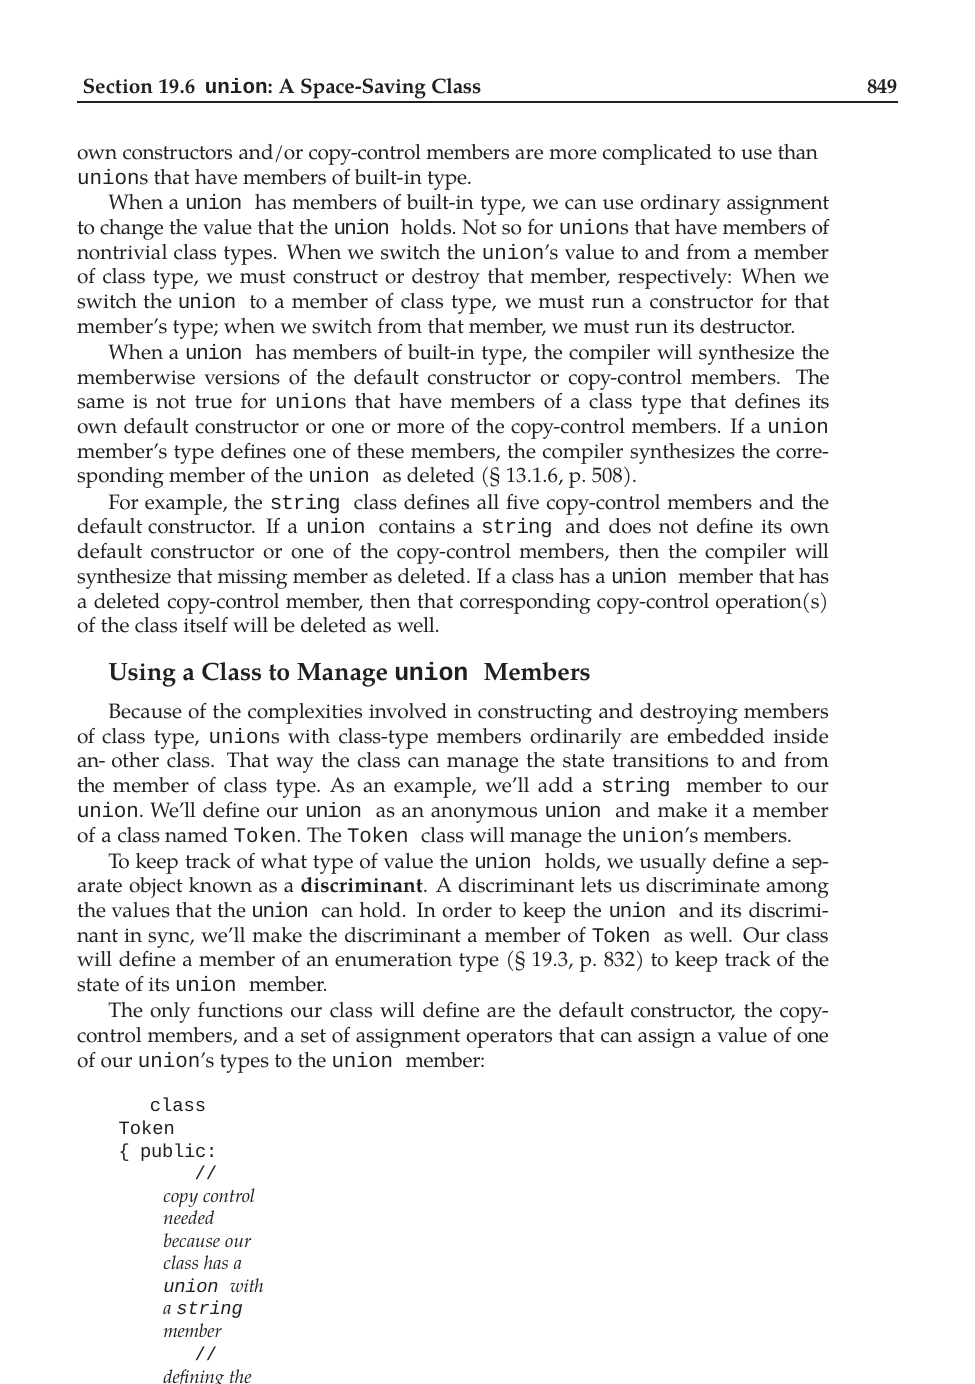

Section 19.6 union: A Space-Saving Class
849

own constructors and/or copy-control members are more complicated to use than
unions that have members of built-in type.
When a union has members of built-in type, we can use ordinary assignment to change the value that the union holds. Not so for unions that have members of nontrivial class types. When we switch the union’s value to and from a member of class type, we must construct or destroy that member, respectively: When we switch the union to a member of class type, we must run a constructor for that member’s type; when we switch from that member, we must run its destructor.
When a union has members of built-in type, the compiler will synthesize the memberwise versions of the default constructor or copy-control members. The same is not true for unions that have members of a class type that defines its own default constructor or one or more of the copy-control members. If a union member’s type defines one of these members, the compiler synthesizes the corre- sponding member of the union as deleted (§ 13.1.6, p. 508).
For example, the string class defines all five copy-control members and the default constructor. If a union contains a string and does not define its own default constructor or one of the copy-control members, then the compiler will synthesize that missing member as deleted. If a class has a union member that has a deleted copy-control member, then that corresponding copy-control operation(s) of the class itself will be deleted as well.
Using a Class to Manage union Members
Because of the complexities involved in constructing and destroying members of class type, unions with class-type members ordinarily are embedded inside an- other class. That way the class can manage the state transitions to and from the member of class type. As an example, we’ll add a string member to our union. We’ll define our union as an anonymous union and make it a member of a class named Token. The Token class will manage the union’s members.
To keep track of what type of value the union holds, we usually define a sep- arate object known as a discriminant. A discriminant lets us discriminate among the values that the union can hold. In order to keep the union and its discrimi- nant in sync, we’ll make the discriminant a member of Token as well. Our class will define a member of an enumeration type (§ 19.3, p. 832) to keep track of the state of its union member.
The only functions our class will define are the default constructor, the copy- control members, and a set of assignment operators that can assign a value of one of our union’s types to the union member:
class Token { public:
// copy control needed because our class has a union with a string member
// defining the move constructor and move-assignment operator is left as an exercise
Token(): tok(INT), ival{0} { }
Token(const Token &t): tok(t.tok) { copyUnion(t); } Token &operator=(const Token&);
// if the union holds a string, we must destroy it; see § 19.1.2 (p. 824)
~Token() { if (tok == STR) sval.~string(); }